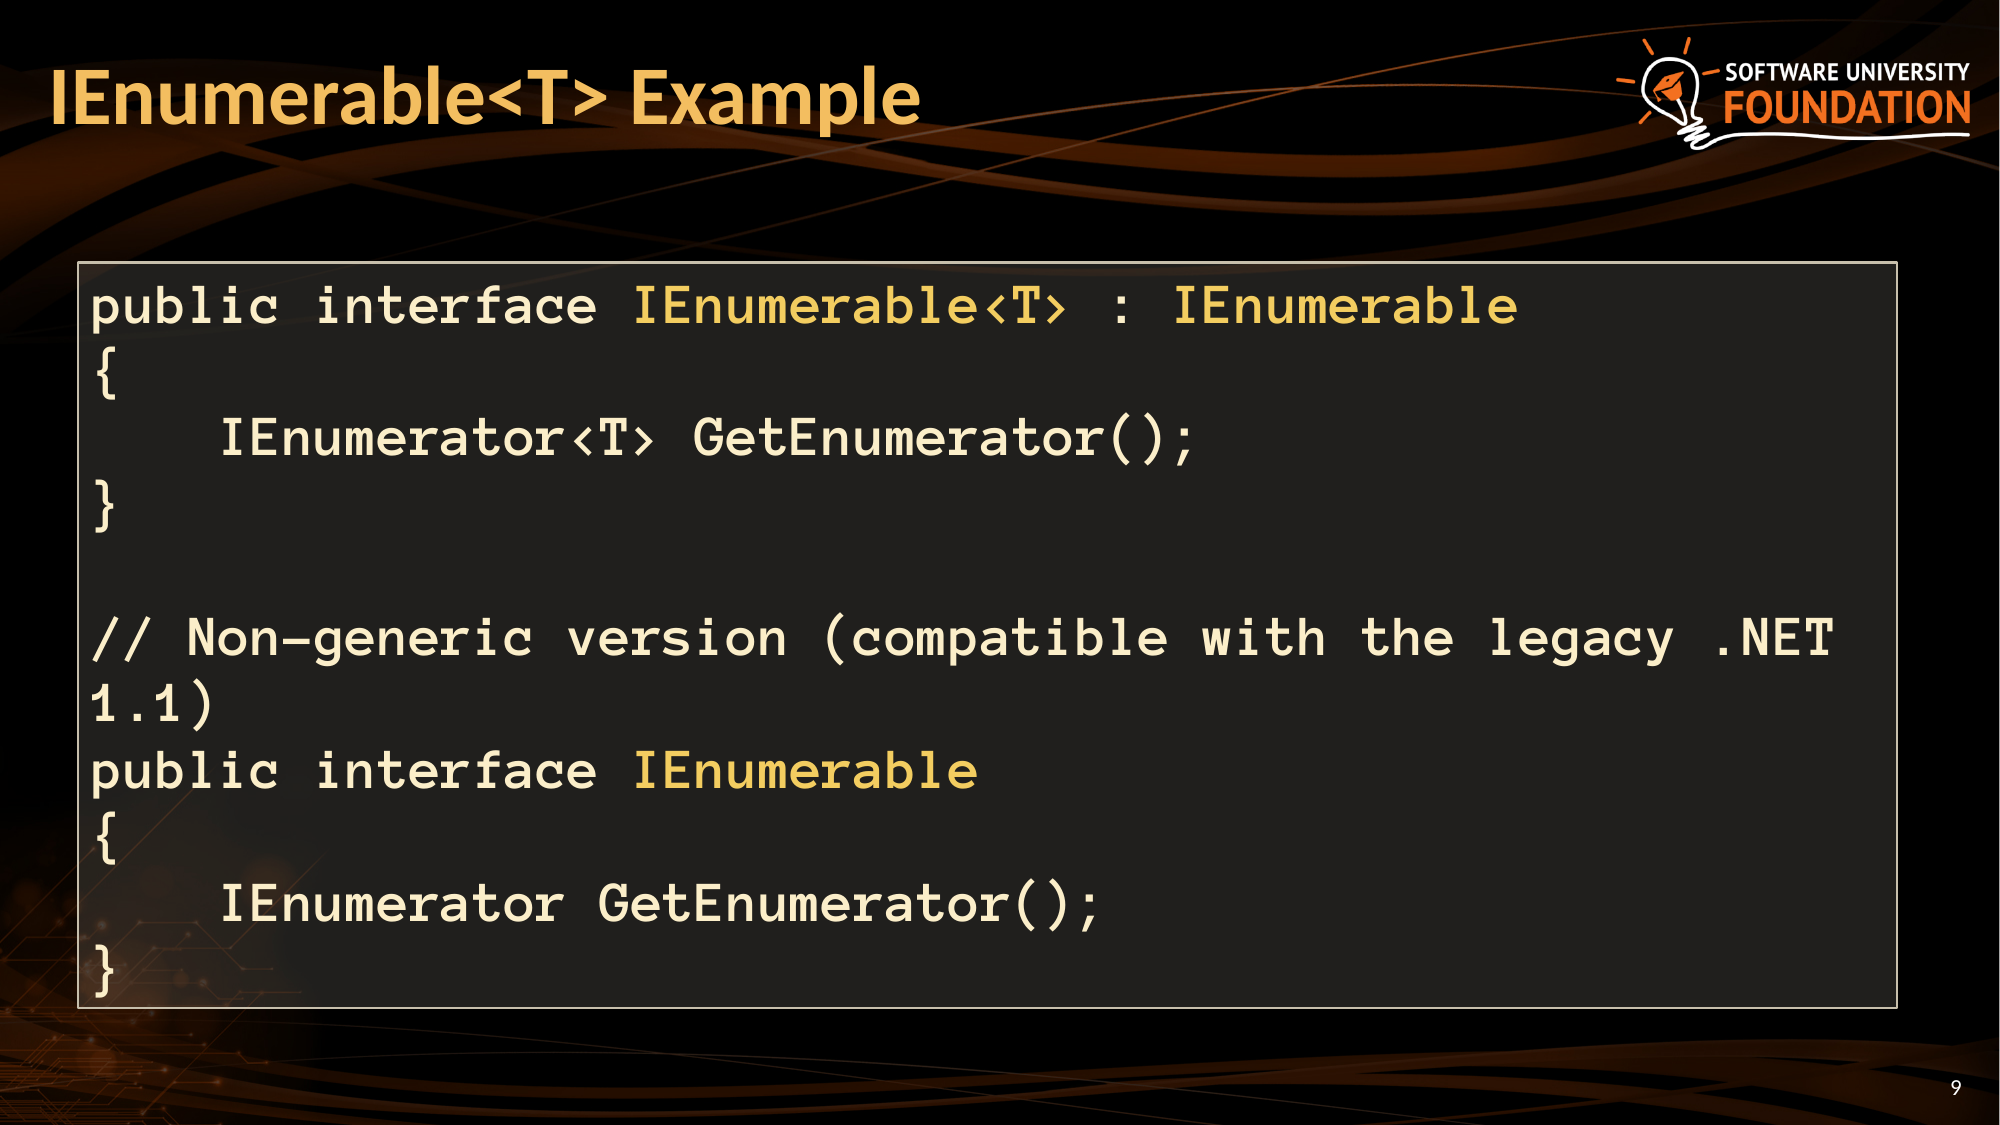

# IEnumerable<T> Example
public interface IEnumerable<T> : IEnumerable
{
    IEnumerator<T> GetEnumerator();
}

// Non-generic version (compatible with the legacy .NET 1.1)
public interface IEnumerable
{
    IEnumerator GetEnumerator();
}
9